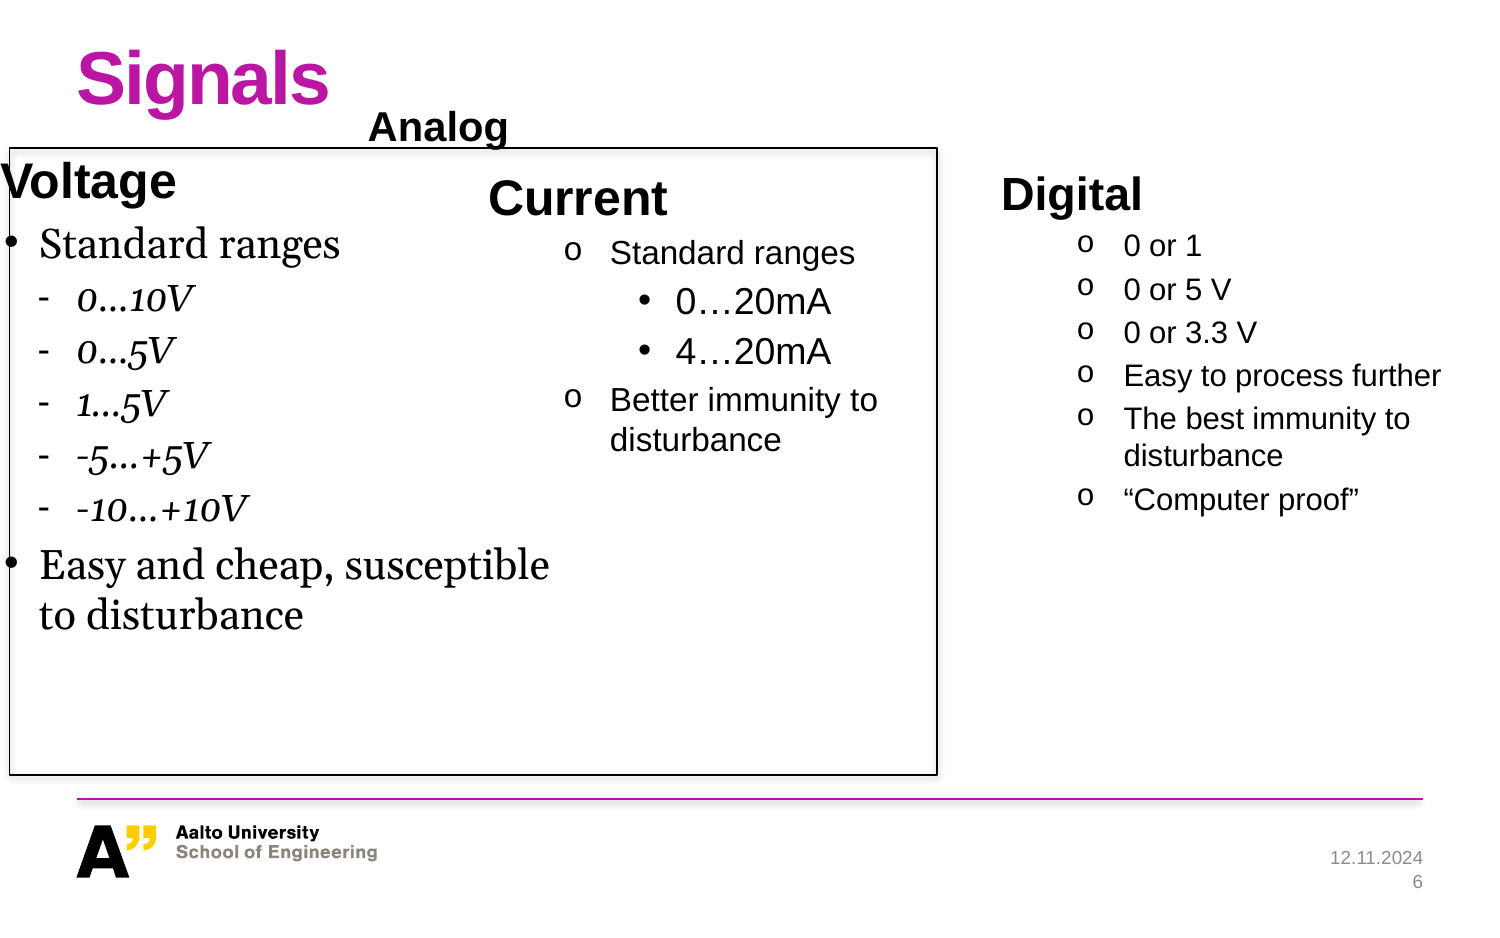

# Signals
Analog
Voltage
Standard ranges
0…10V
0…5V
1…5V
-5…+5V
-10…+10V
Easy and cheap, susceptible to disturbance

Digital
0 or 1
0 or 5 V
0 or 3.3 V
Easy to process further
The best immunity to disturbance
“Computer proof”
Current
Standard ranges
0…20mA
4…20mA
Better immunity to disturbance
12.11.2024
6